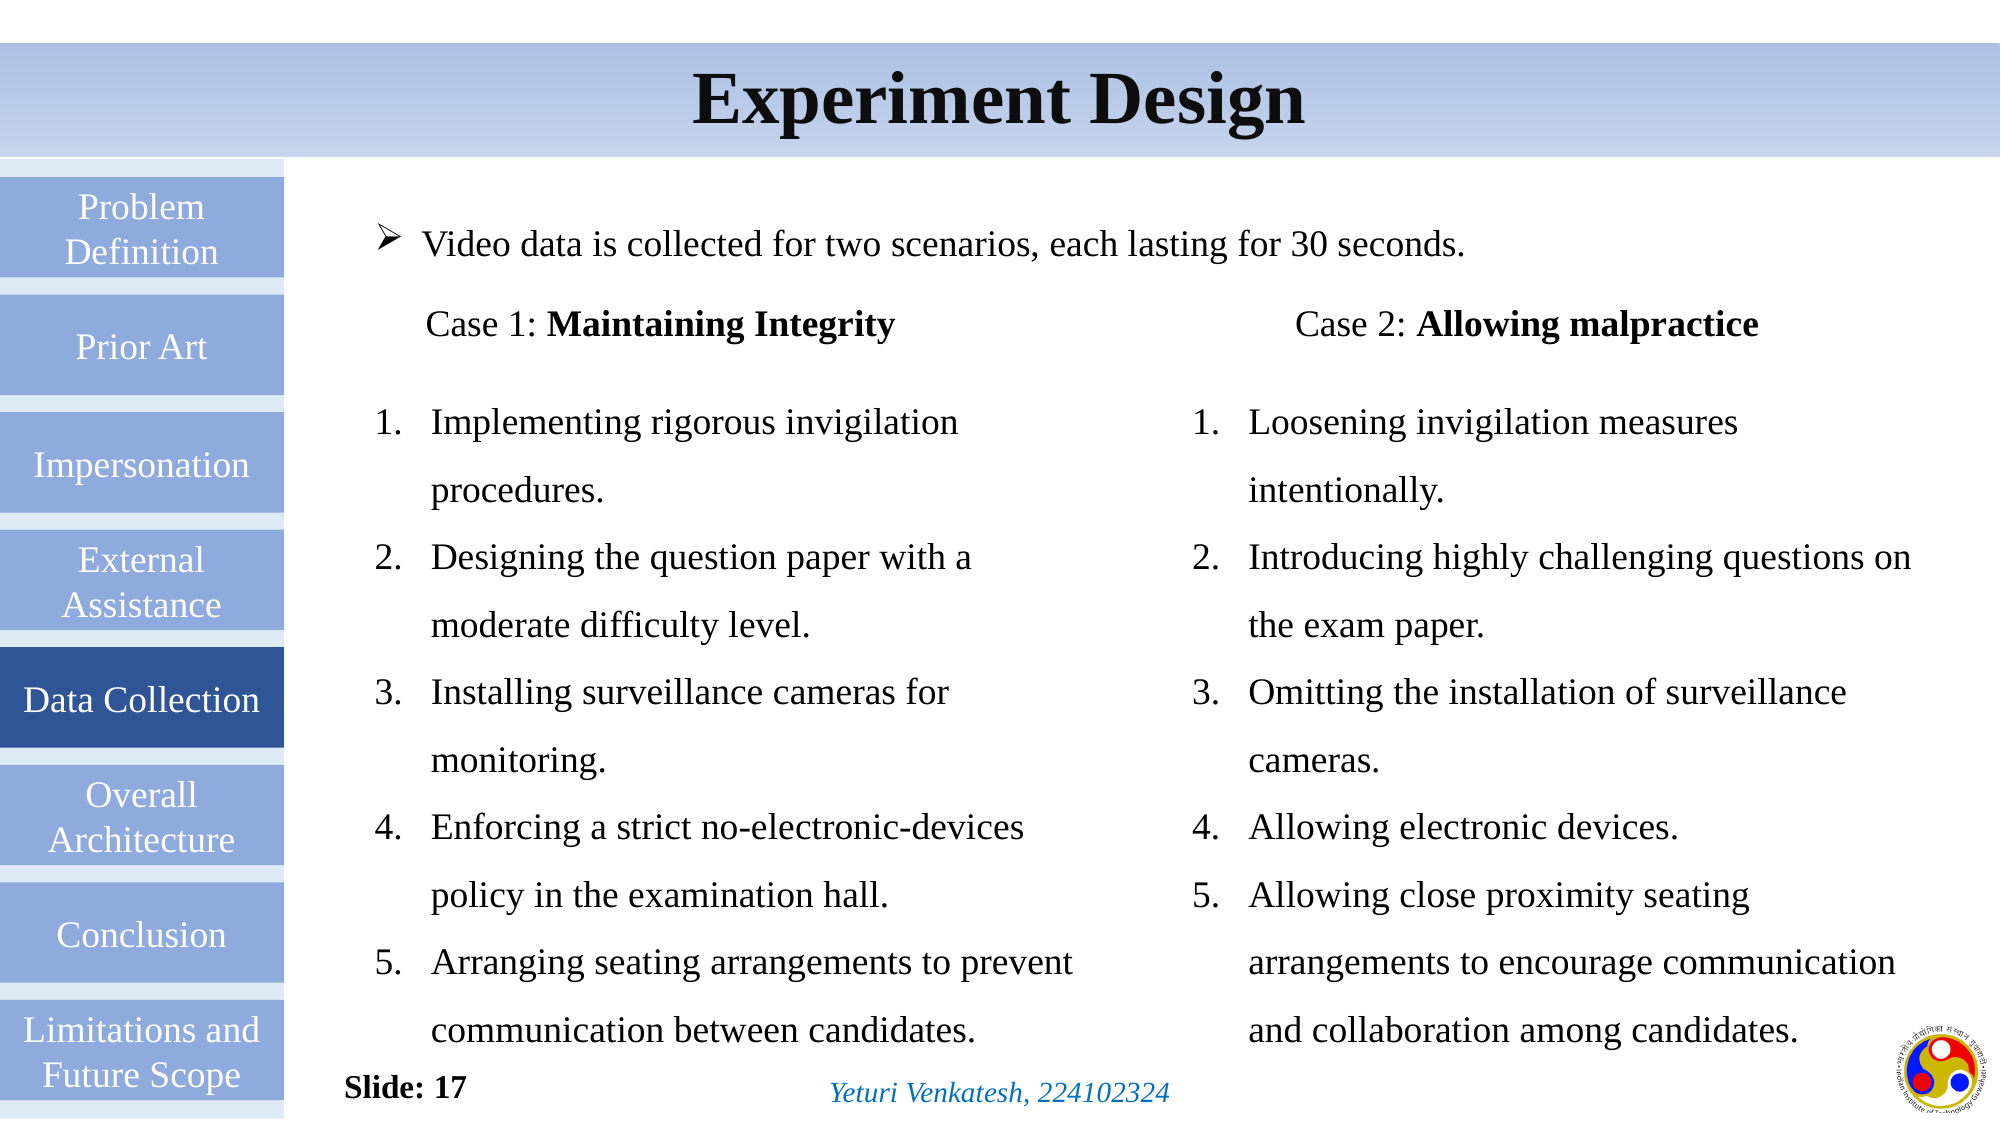

Experiment Design

Problem Definition
Prior Art
Impersonation
External Assistance
Data Collection
Overall Architecture
Conclusion
Limitations and Future Scope
Video data is collected for two scenarios, each lasting for 30 seconds.
Case 1: Maintaining Integrity
Case 2: Allowing malpractice
Implementing rigorous invigilation procedures.
Designing the question paper with a moderate difficulty level.
Installing surveillance cameras for monitoring.
Enforcing a strict no-electronic-devices policy in the examination hall.
Arranging seating arrangements to prevent communication between candidates.
Loosening invigilation measures intentionally.
Introducing highly challenging questions on the exam paper.
Omitting the installation of surveillance cameras.
Allowing electronic devices.
Allowing close proximity seating arrangements to encourage communication and collaboration among candidates.
Slide: 17
Yeturi Venkatesh, 224102324